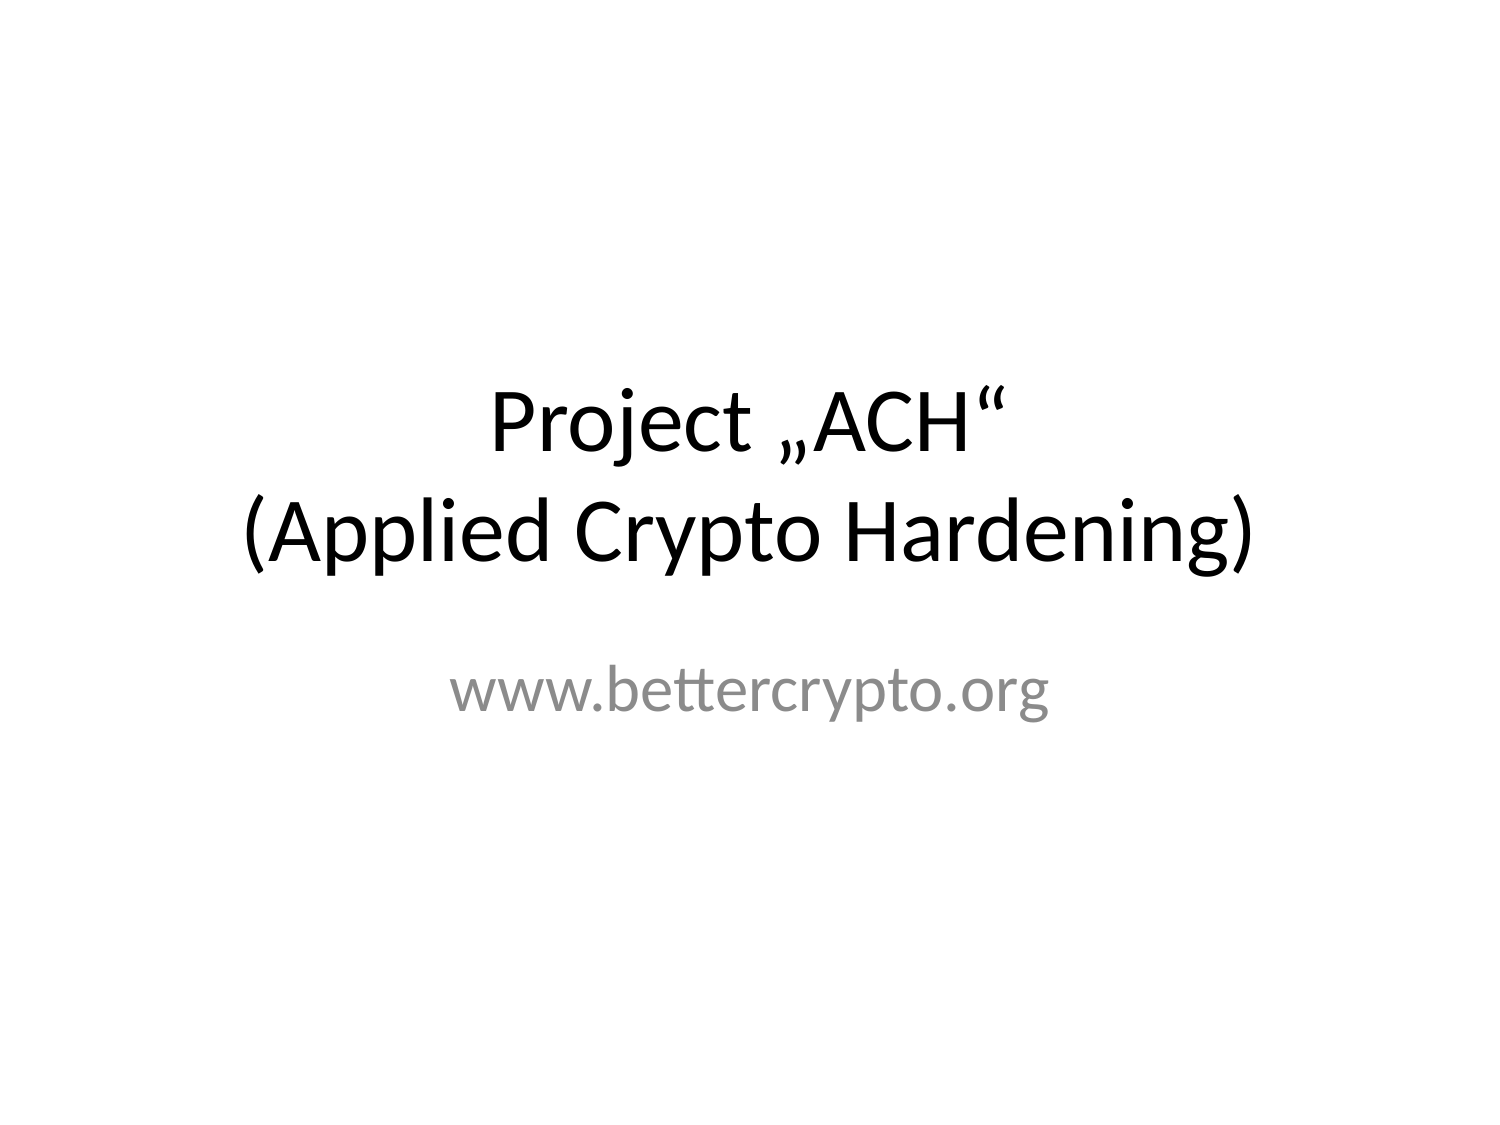

# Project „ACH“ (Applied Crypto Hardening)
www.bettercrypto.org